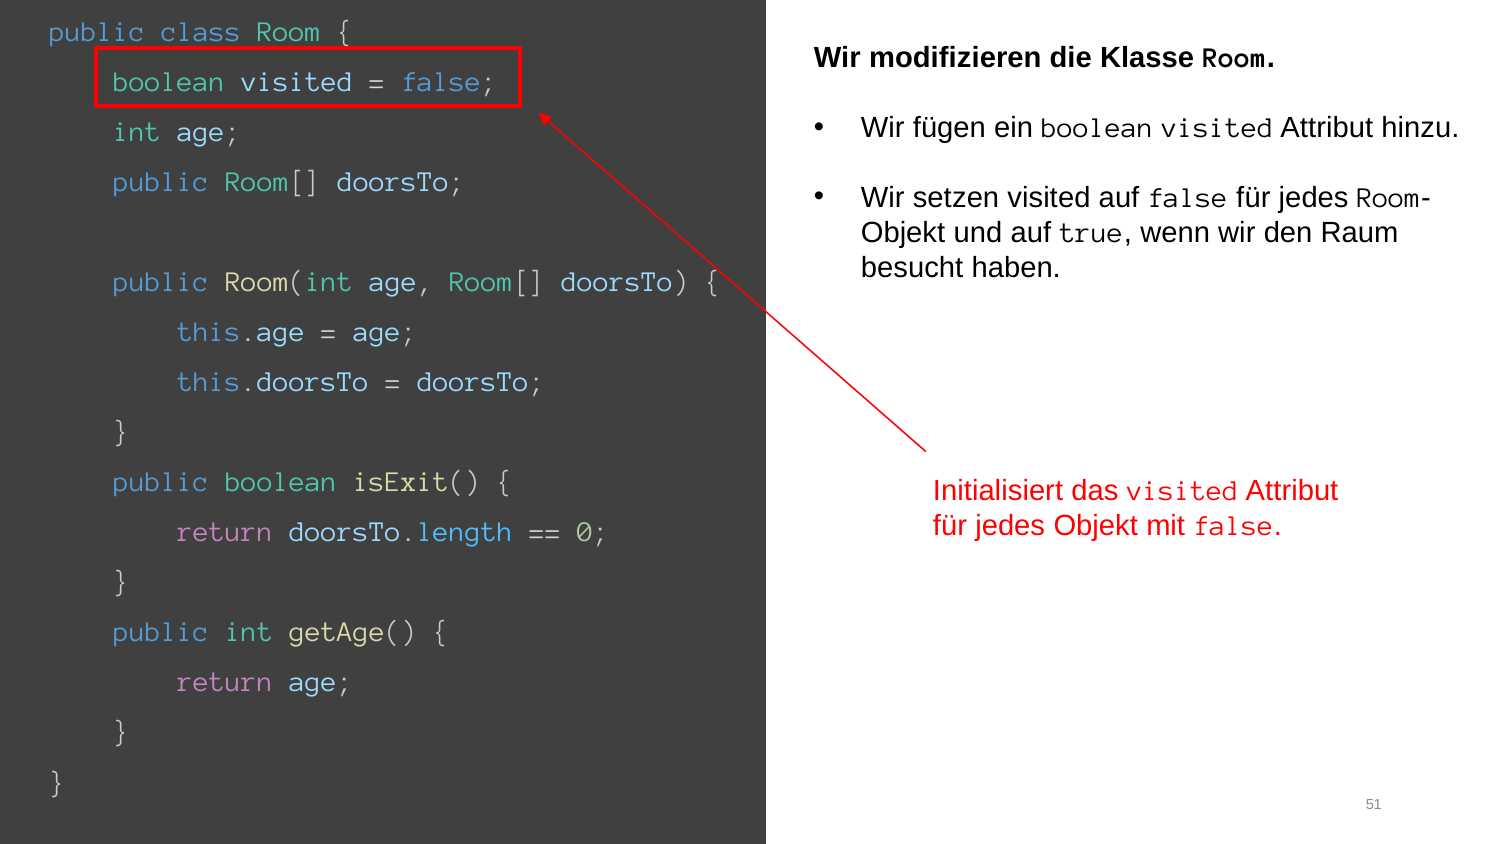

public class Room {
    boolean visited = false;
    int age;
    public Room[] doorsTo;
    public Room(int age, Room[] doorsTo) {
        this.age = age;
        this.doorsTo = doorsTo;
    }
    public boolean isExit() {
        return doorsTo.length == 0;
    }
    public int getAge() {
        return age;
    }
}

Wir modifizieren die Klasse Room.

Wir fügen ein boolean visited Attribut hinzu.

Wir setzen visited auf false für jedes Room-Objekt und auf true, wenn wir den Raum besucht haben.

Initialisiert das visited Attribut für jedes Objekt mit false.
51